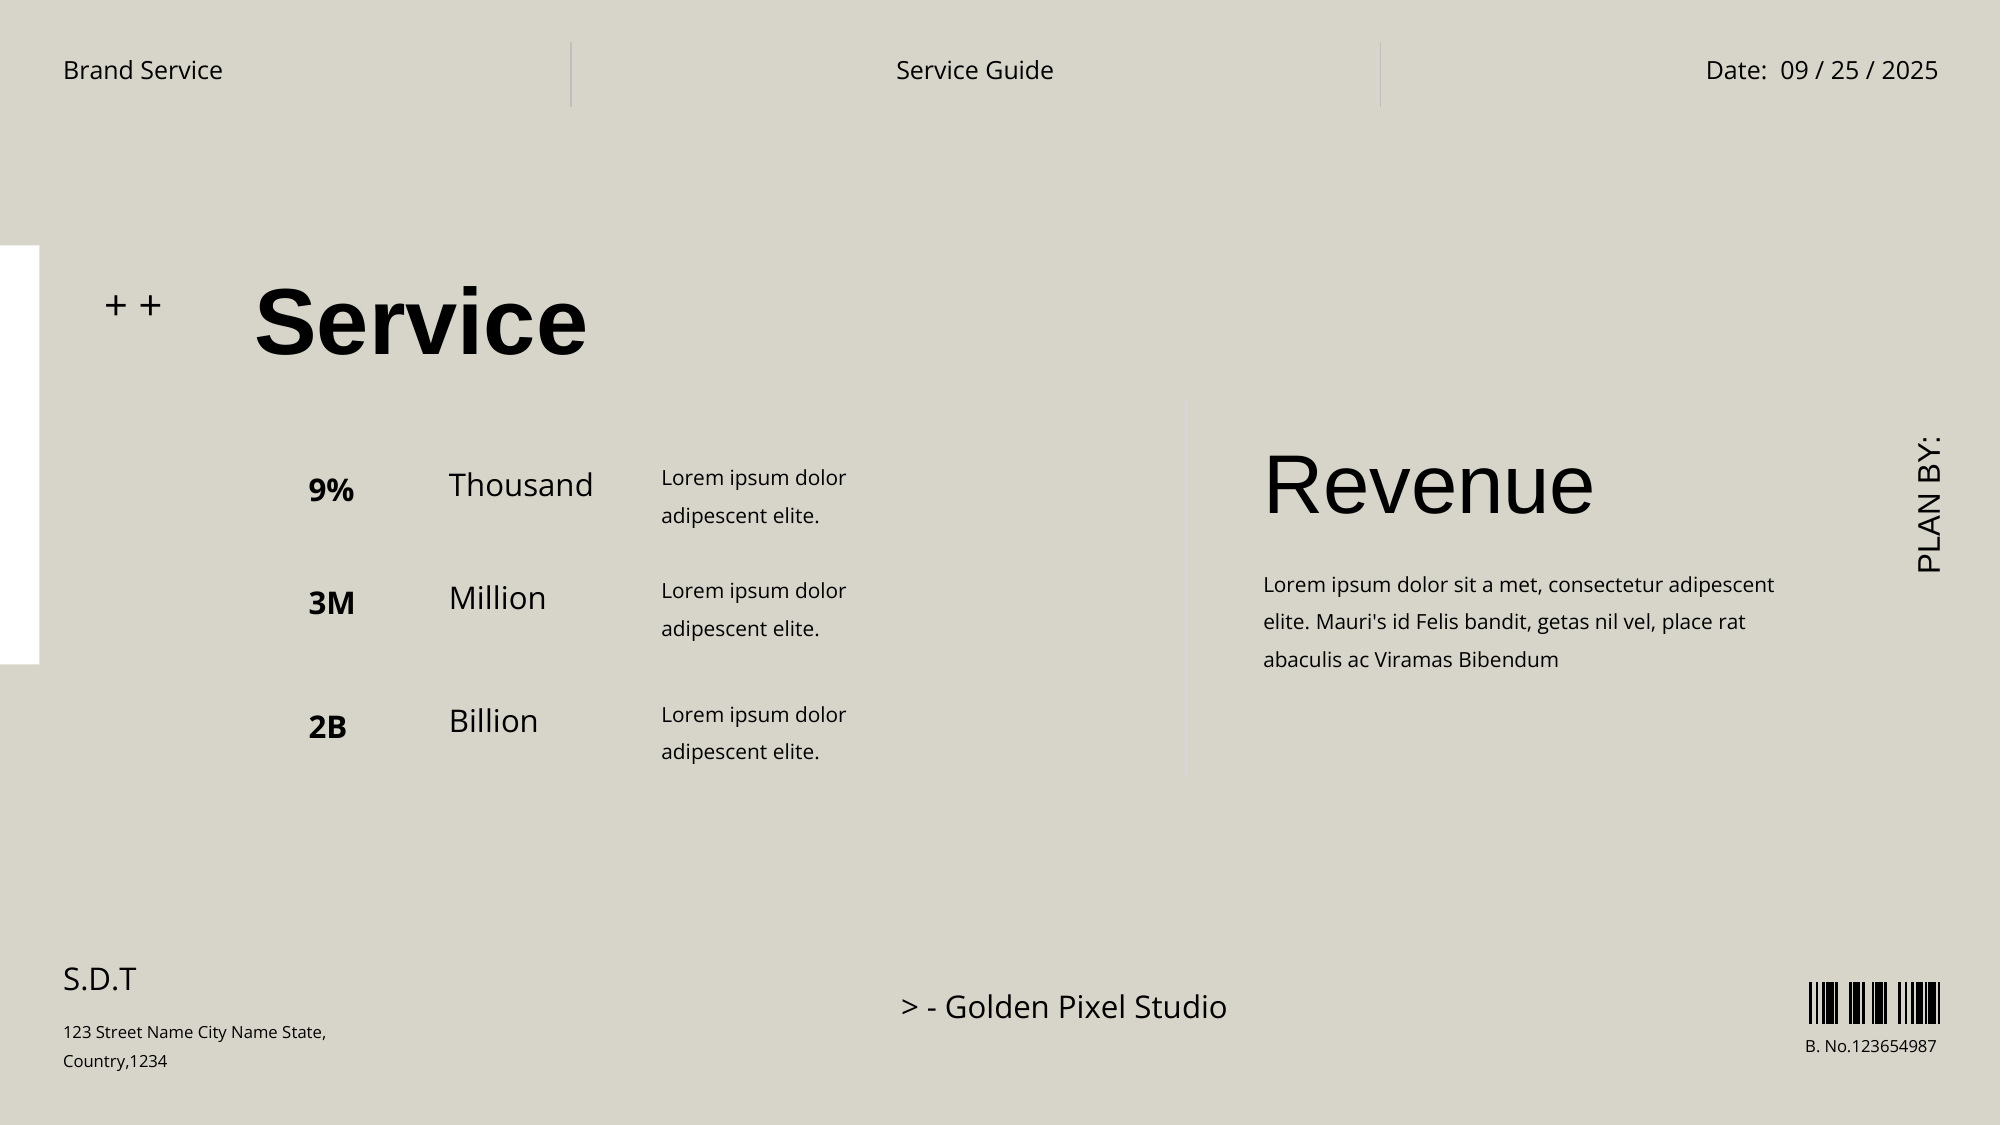

Brand Service
Service Guide
Date:  09 / 25 / 2025

Service
+ +
Revenue

Lorem ipsum dolor adipescent elite.
PLAN BY:
9%
Thousand

Lorem ipsum dolor sit a met, consectetur adipescent elite. Mauri's id Felis bandit, getas nil vel, place rat abaculis ac Viramas Bibendum
Lorem ipsum dolor adipescent elite.
3M
Million

Lorem ipsum dolor adipescent elite.
2B
Billion
S.D.T
> - Golden Pixel Studio
123 Street Name City Name State, Country,1234
B. No.123654987